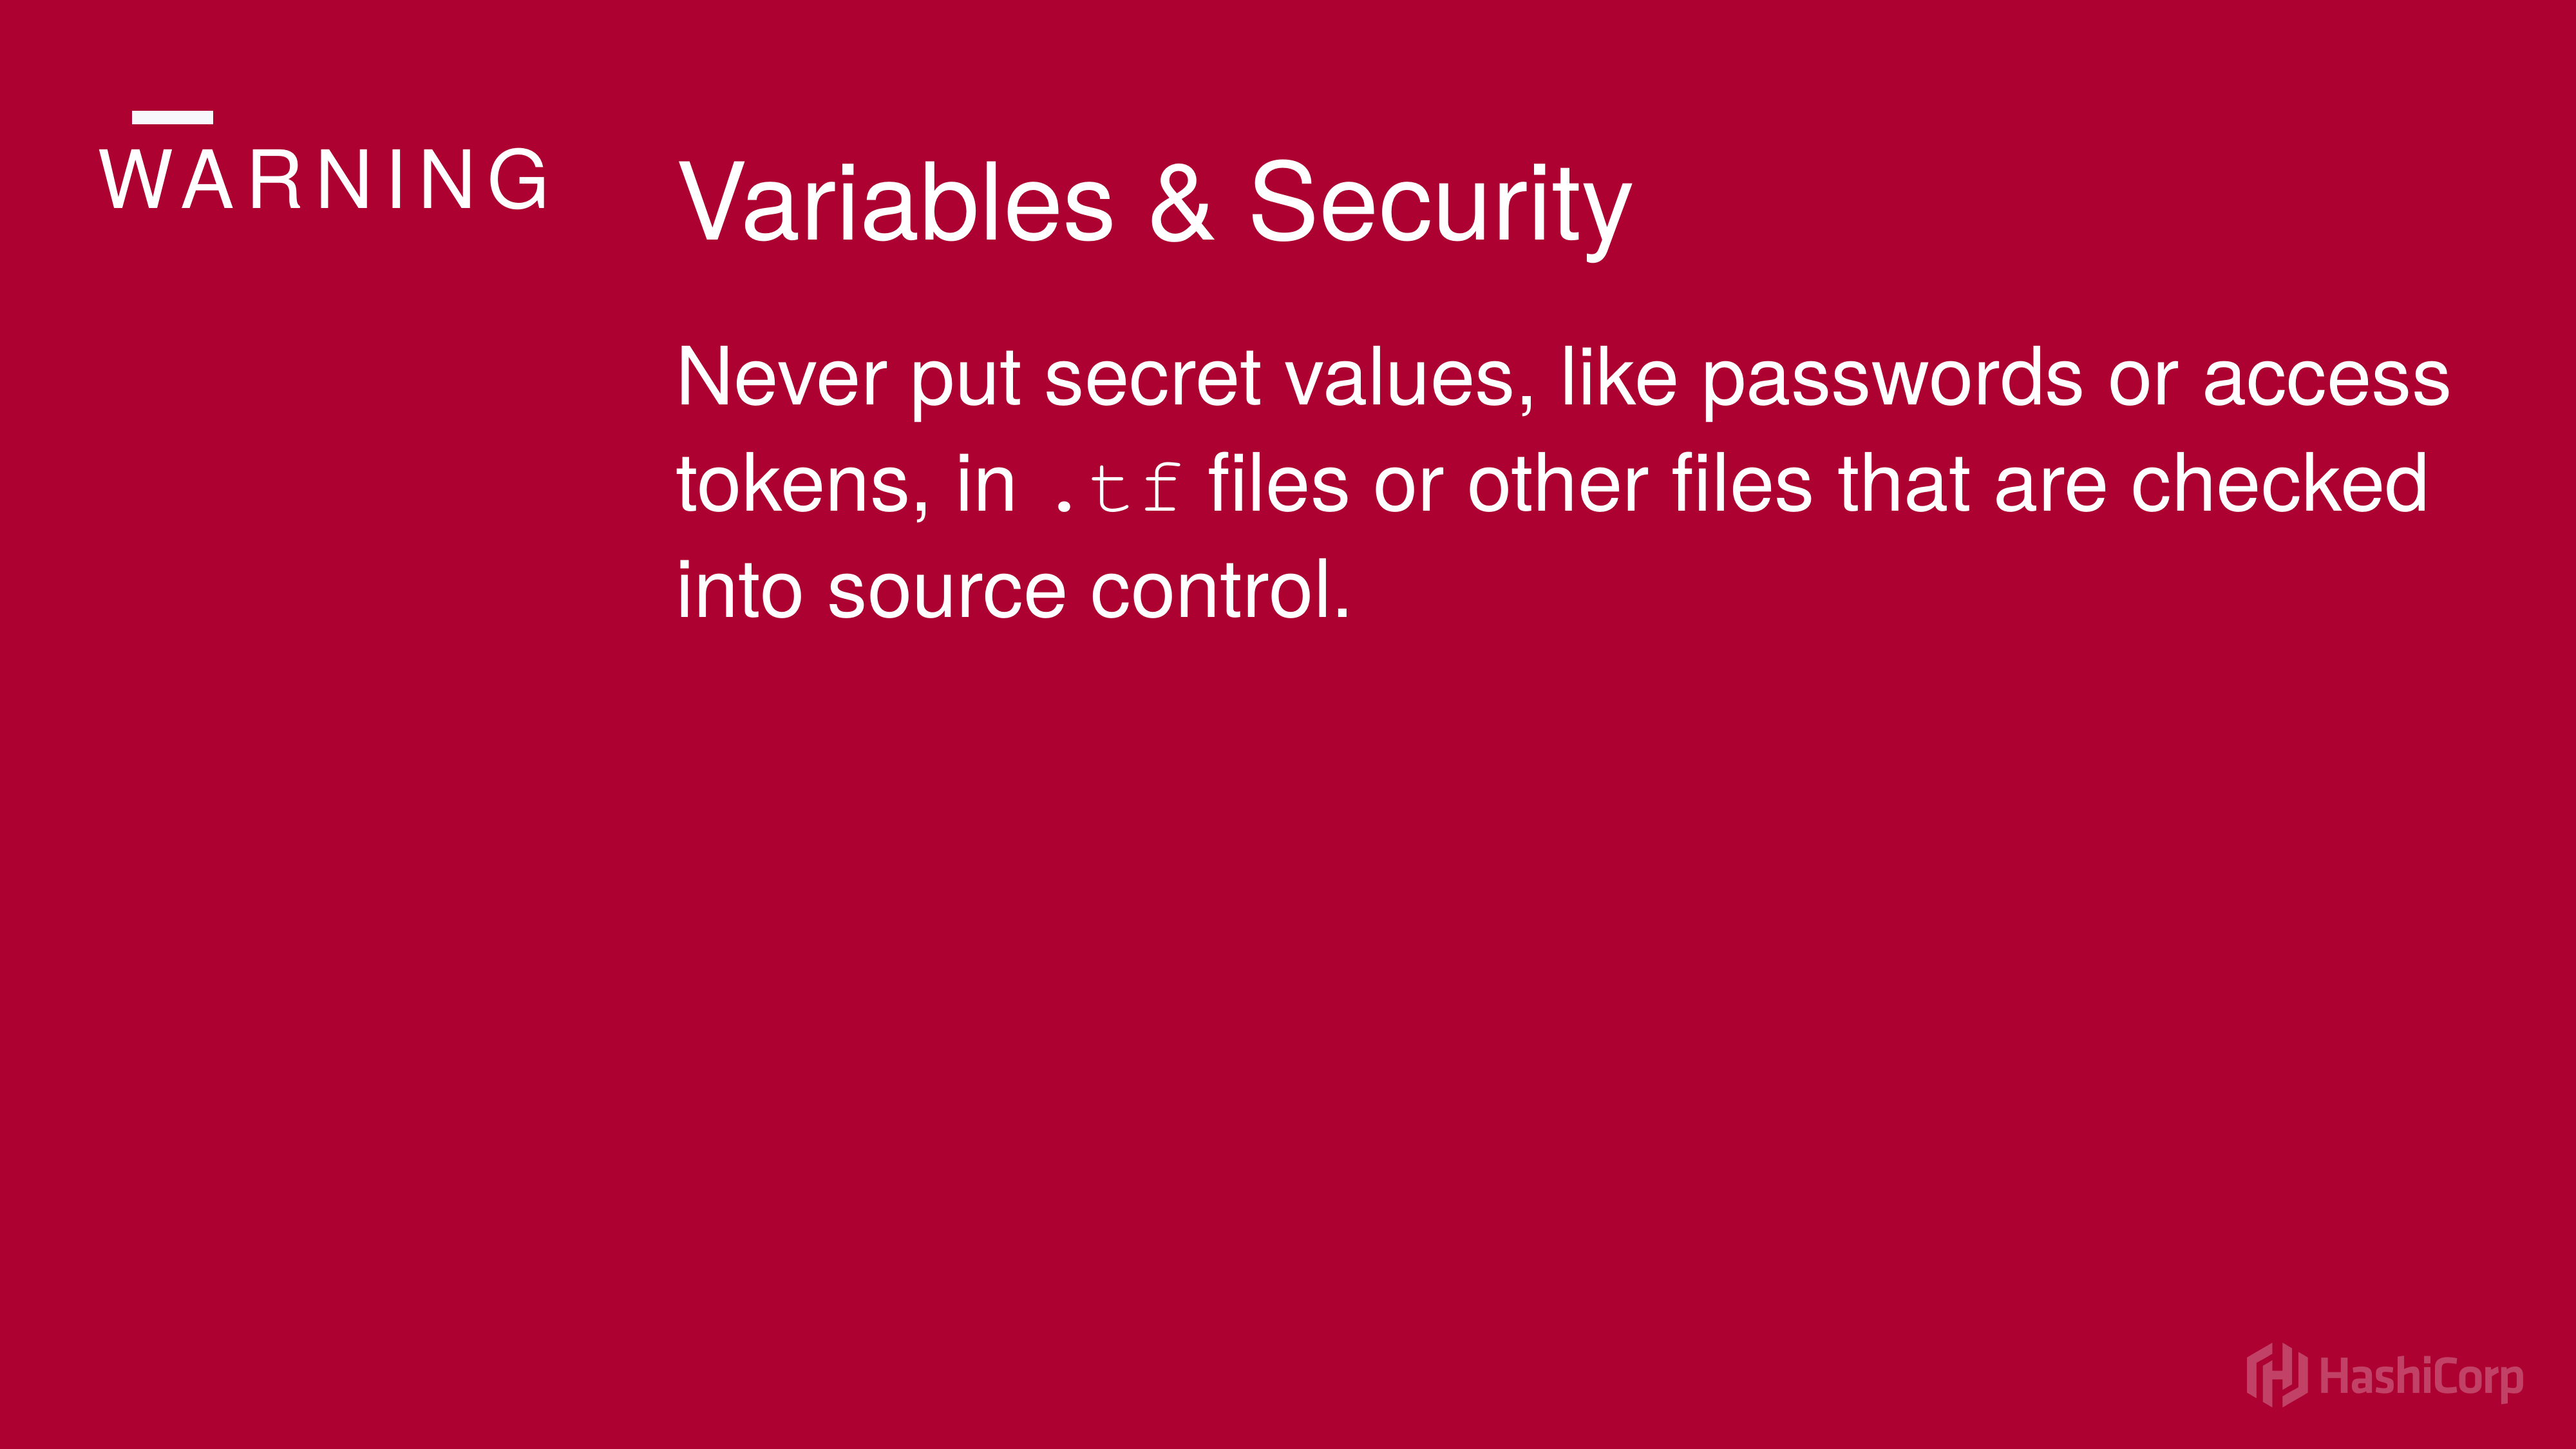

Variables & Security
Never put secret values, like passwords or access tokens, in .tf files or other files that are checked into source control.
116